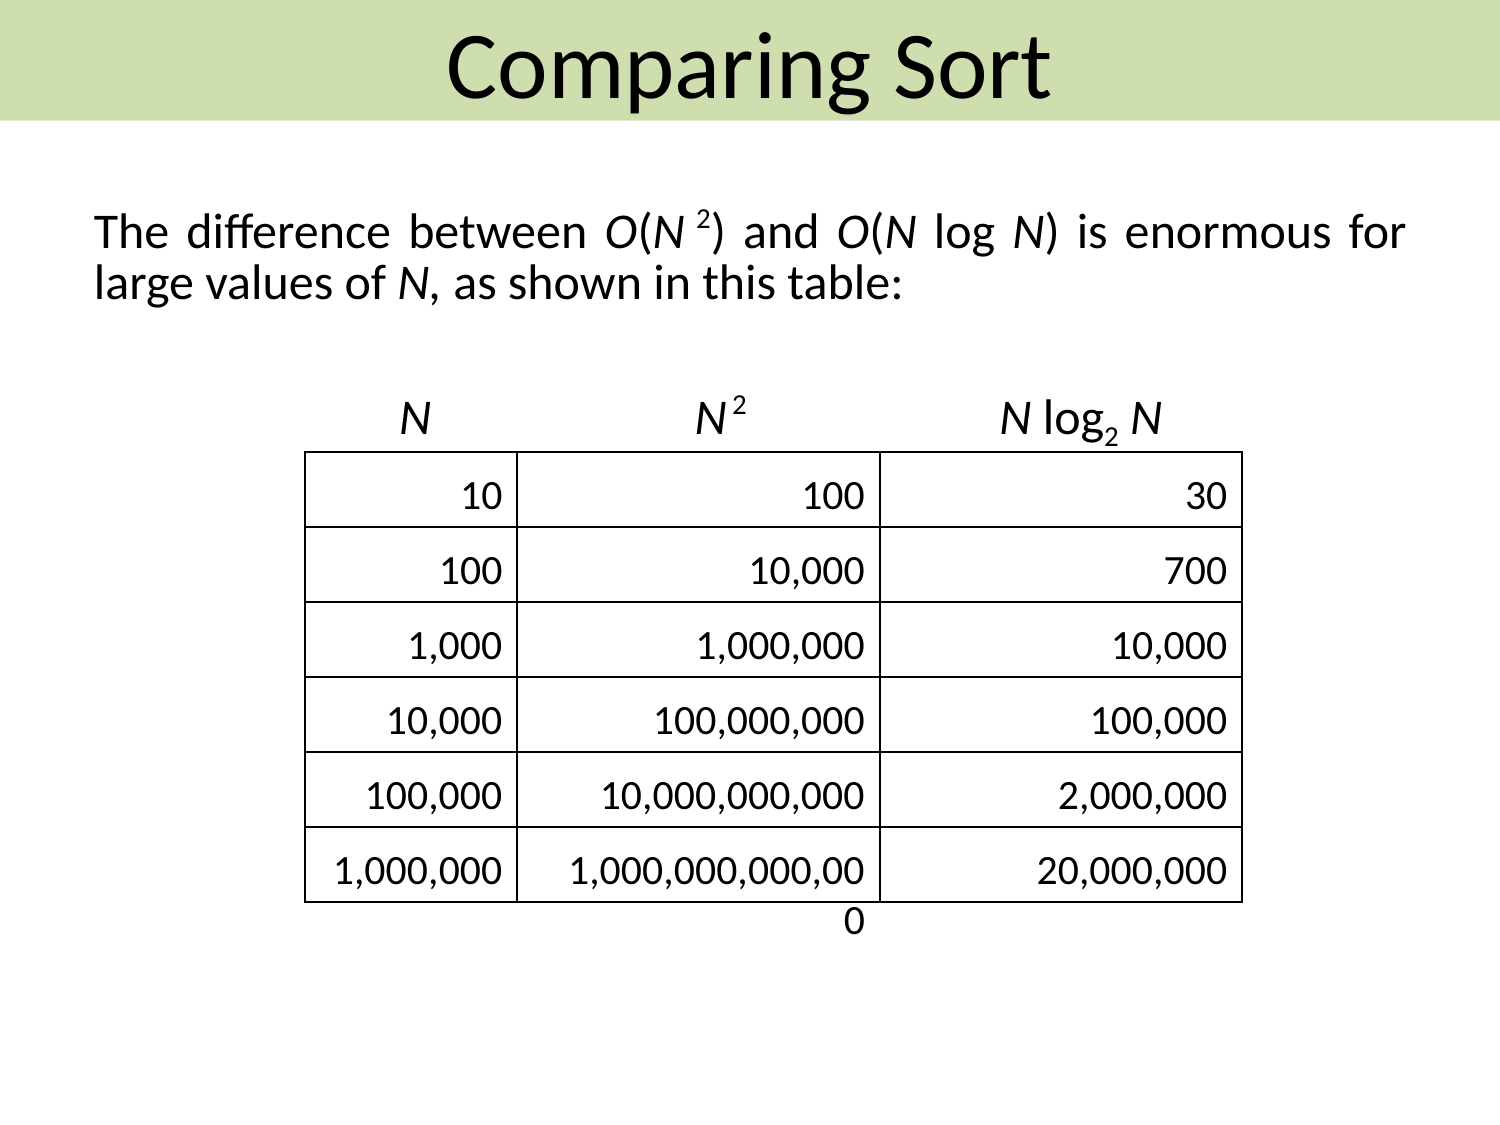

Comparing Sort
The difference between O(N 2) and O(N log N) is enormous for large values of N, as shown in this table:
N
N 2
N log2 N

10
100
30

100
10,000
700

1,000
1,000,000
10,000

10,000
100,000,000
100,000

100,000
10,000,000,000
2,000,000

1,000,000
1,000,000,000,000
20,000,000